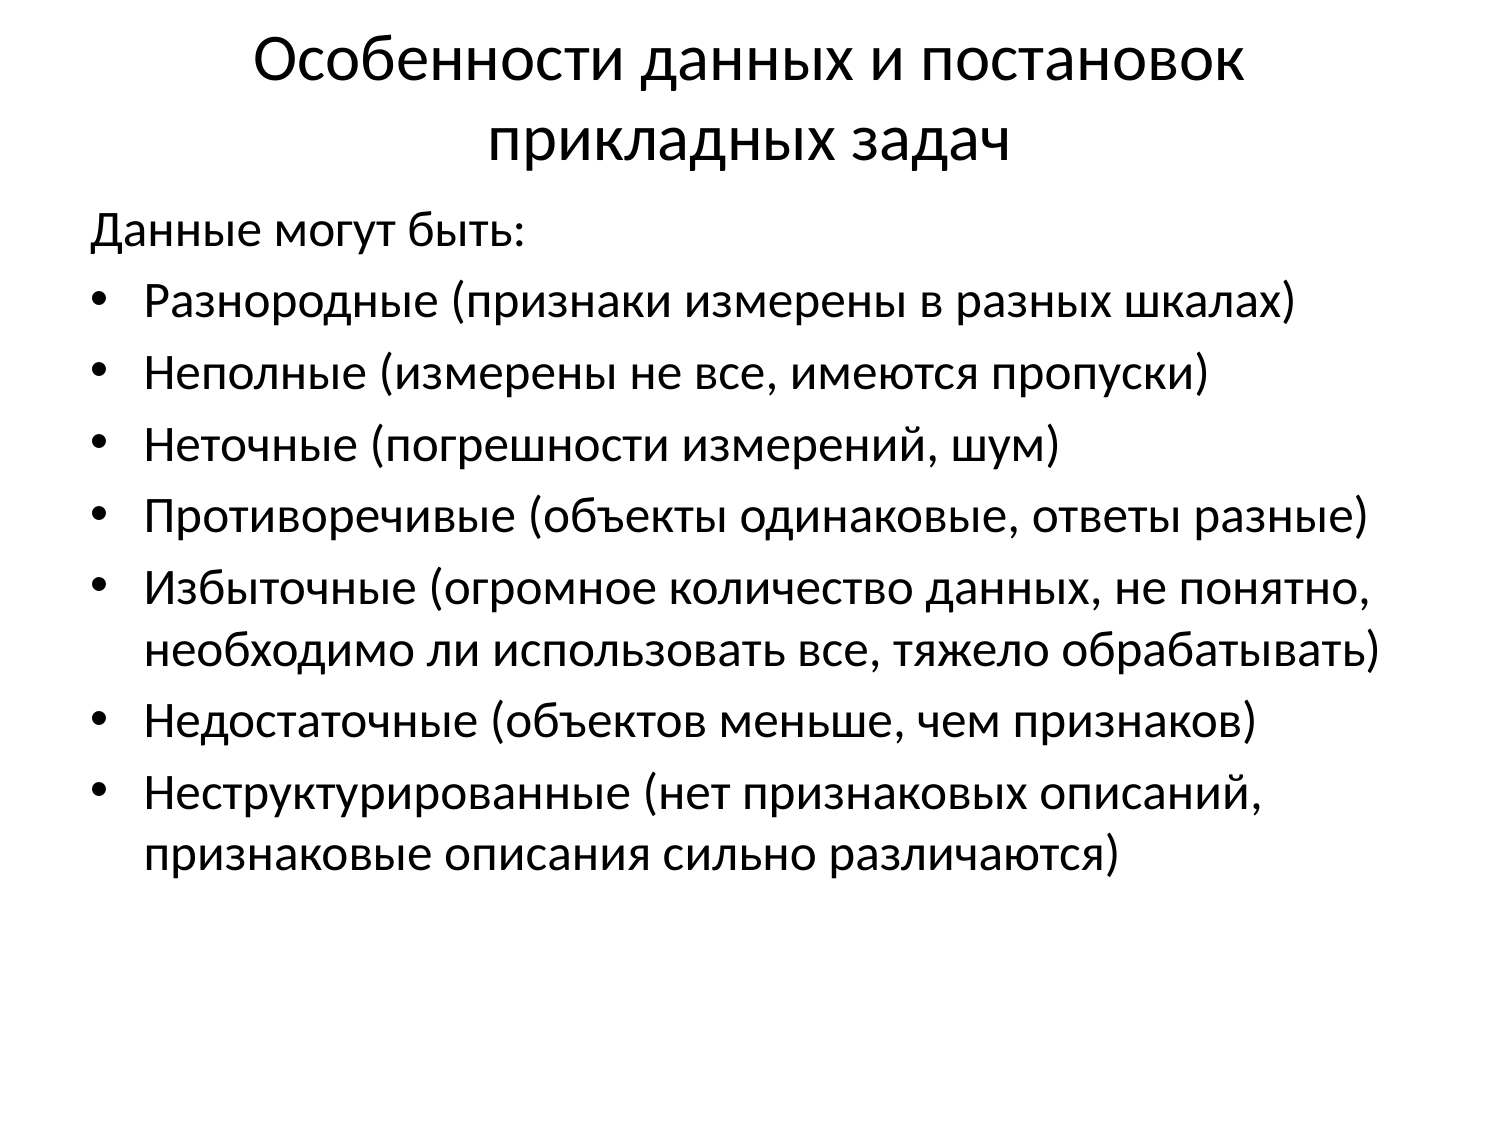

# Особенности данных и постановок прикладных задач
Данные могут быть:
Разнородные (признаки измерены в разных шкалах)
Неполные (измерены не все, имеются пропуски)
Неточные (погрешности измерений, шум)
Противоречивые (объекты одинаковые, ответы разные)
Избыточные (огромное количество данных, не понятно, необходимо ли использовать все, тяжело обрабатывать)
Недостаточные (объектов меньше, чем признаков)
Неструктурированные (нет признаковых описаний, признаковые описания сильно различаются)